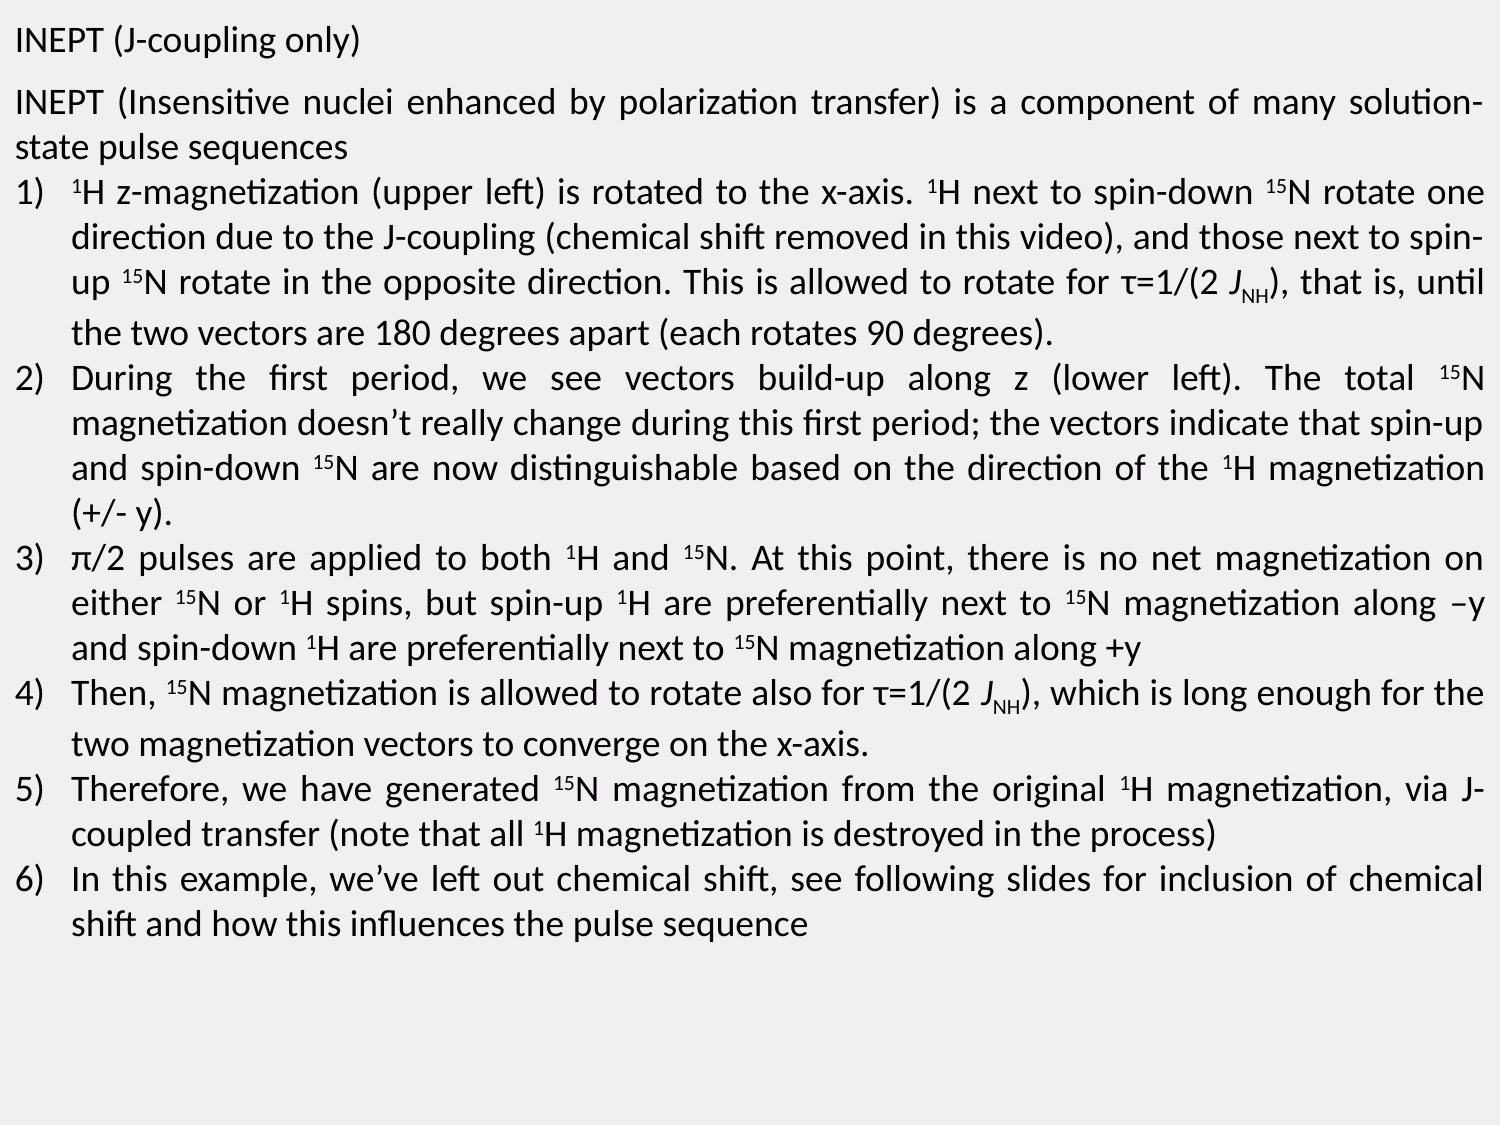

INEPT (J-coupling only)
INEPT (Insensitive nuclei enhanced by polarization transfer) is a component of many solution-state pulse sequences
1H z-magnetization (upper left) is rotated to the x-axis. 1H next to spin-down 15N rotate one direction due to the J-coupling (chemical shift removed in this video), and those next to spin-up 15N rotate in the opposite direction. This is allowed to rotate for τ=1/(2 JNH), that is, until the two vectors are 180 degrees apart (each rotates 90 degrees).
During the first period, we see vectors build-up along z (lower left). The total 15N magnetization doesn’t really change during this first period; the vectors indicate that spin-up and spin-down 15N are now distinguishable based on the direction of the 1H magnetization (+/- y).
π/2 pulses are applied to both 1H and 15N. At this point, there is no net magnetization on either 15N or 1H spins, but spin-up 1H are preferentially next to 15N magnetization along –y and spin-down 1H are preferentially next to 15N magnetization along +y
Then, 15N magnetization is allowed to rotate also for τ=1/(2 JNH), which is long enough for the two magnetization vectors to converge on the x-axis.
Therefore, we have generated 15N magnetization from the original 1H magnetization, via J-coupled transfer (note that all 1H magnetization is destroyed in the process)
In this example, we’ve left out chemical shift, see following slides for inclusion of chemical shift and how this influences the pulse sequence